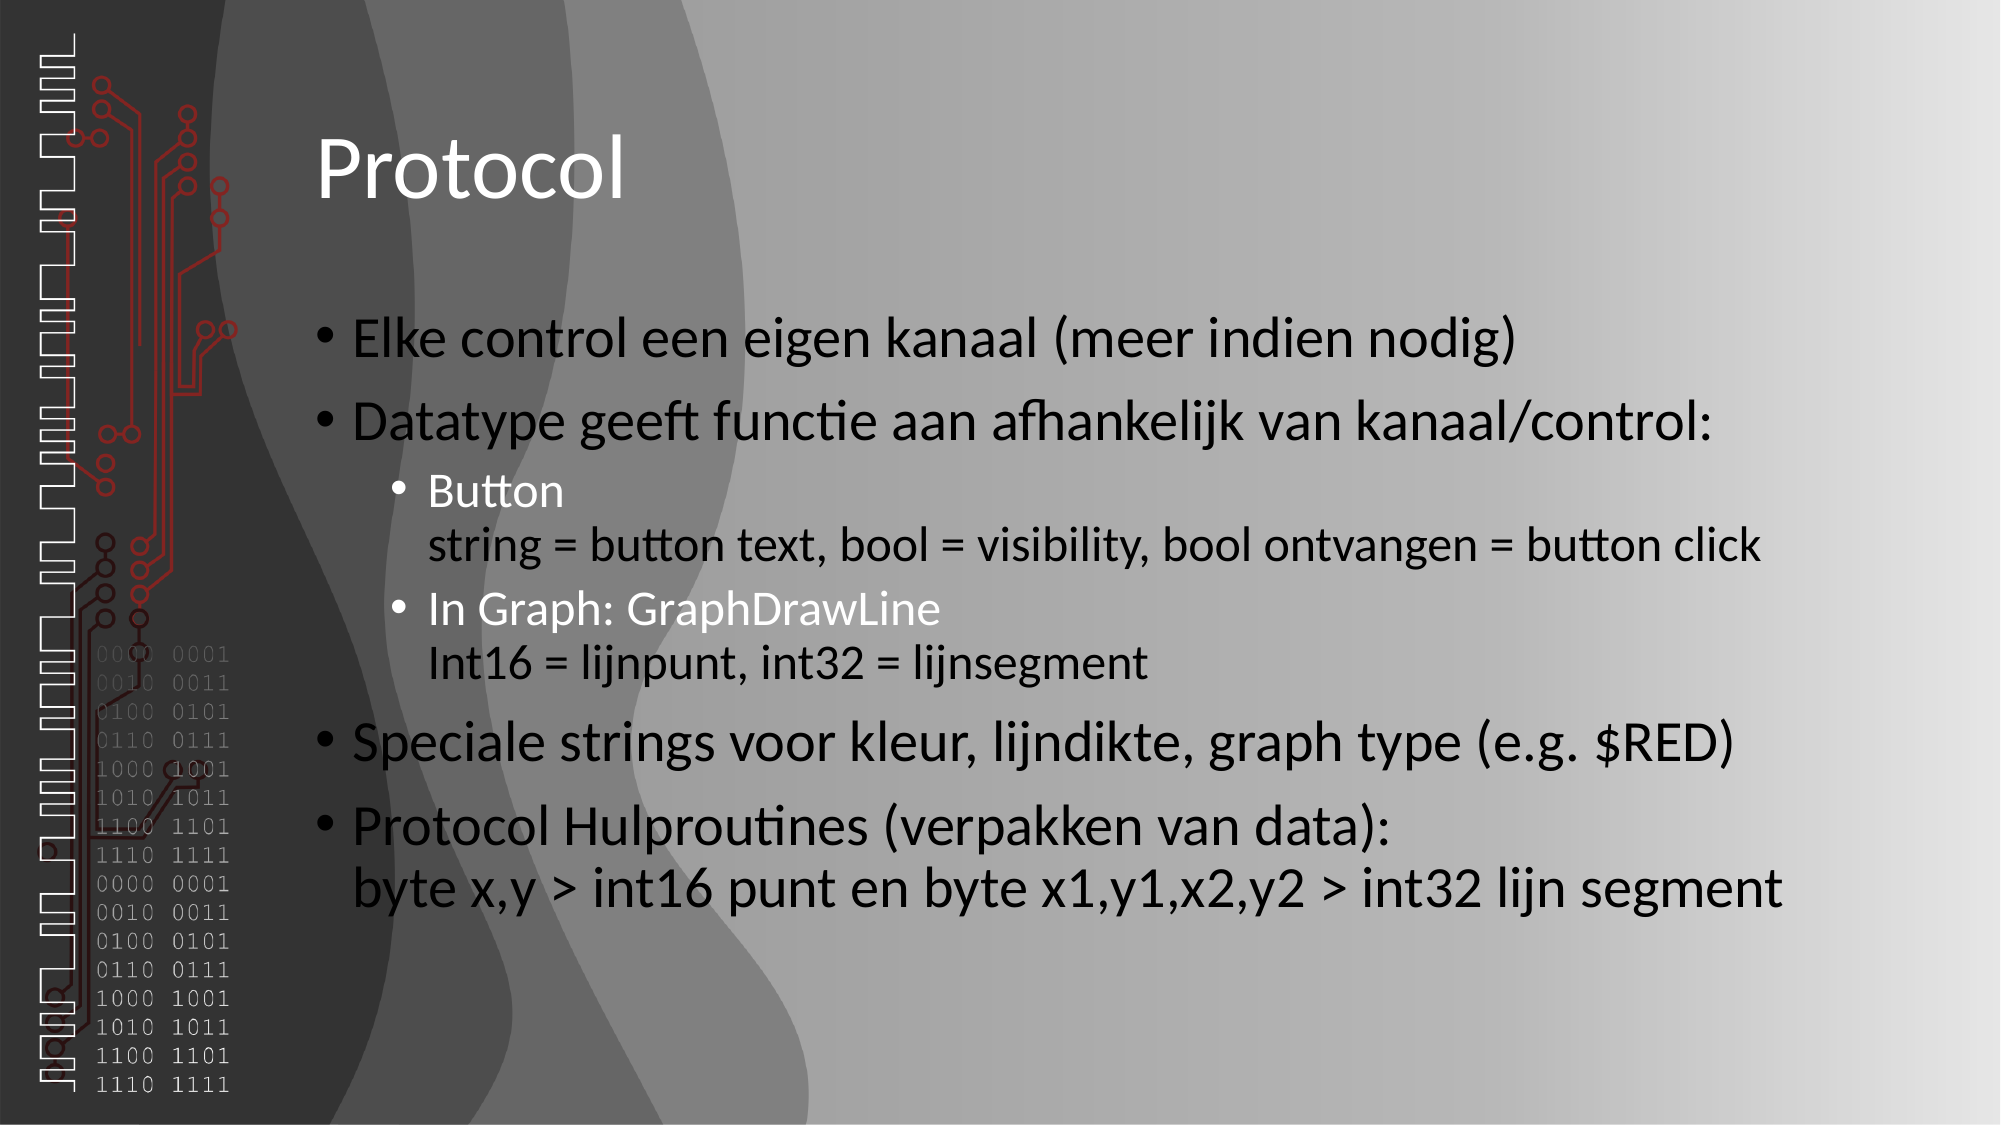

# Protocol
Elke control een eigen kanaal (meer indien nodig)
Datatype geeft functie aan afhankelijk van kanaal/control:
Button
string = button text, bool = visibility, bool ontvangen = button click
In Graph: GraphDrawLine
Int16 = lijnpunt, int32 = lijnsegment
Speciale strings voor kleur, lijndikte, graph type (e.g. $RED)
Protocol Hulproutines (verpakken van data):
byte x,y > int16 punt en byte x1,y1,x2,y2 > int32 lijn segment